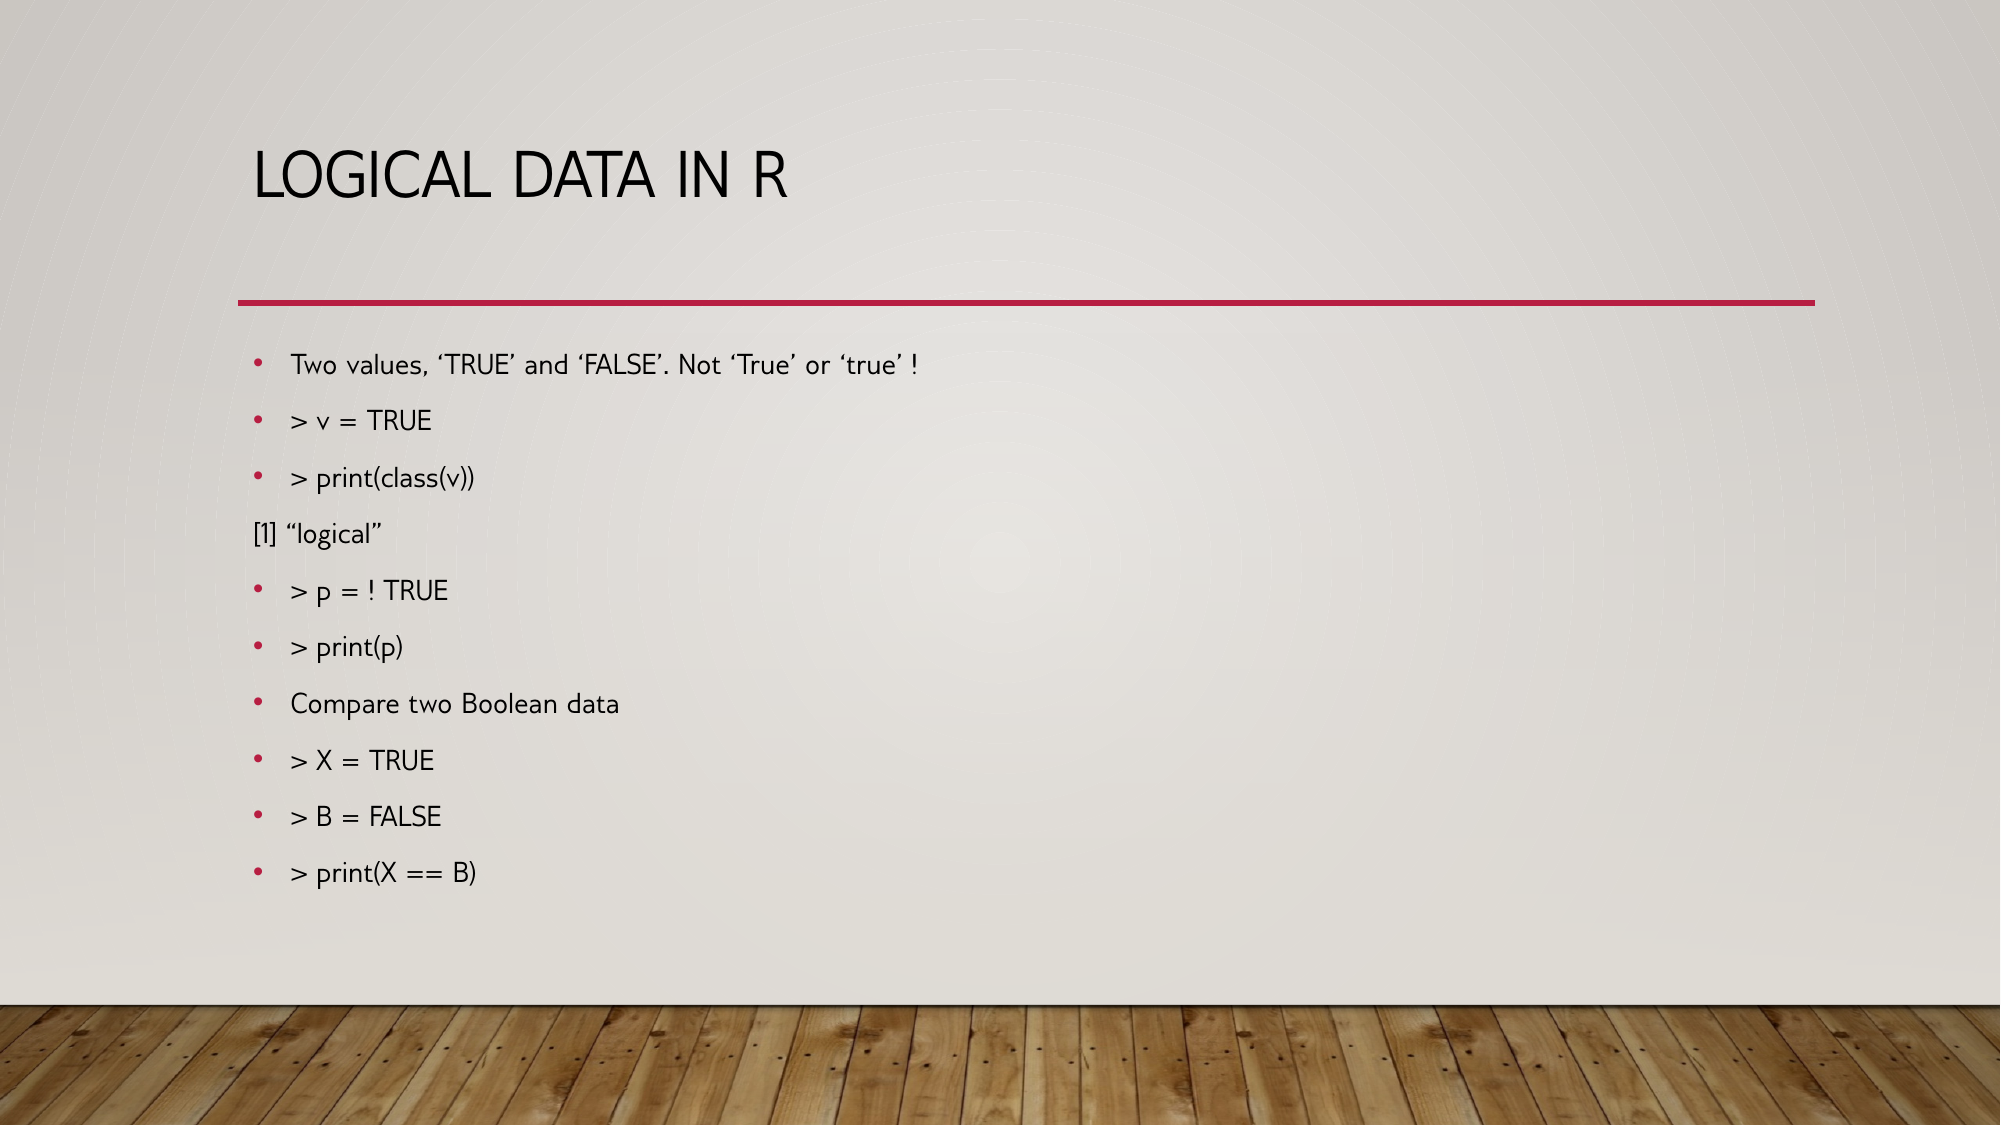

# Logical data in R
Two values, ‘TRUE’ and ‘FALSE’. Not ‘True’ or ‘true’ !
> v = TRUE
> print(class(v))
[1] “logical”
> p = ! TRUE
> print(p)
Compare two Boolean data
> X = TRUE
> B = FALSE
> print(X == B)